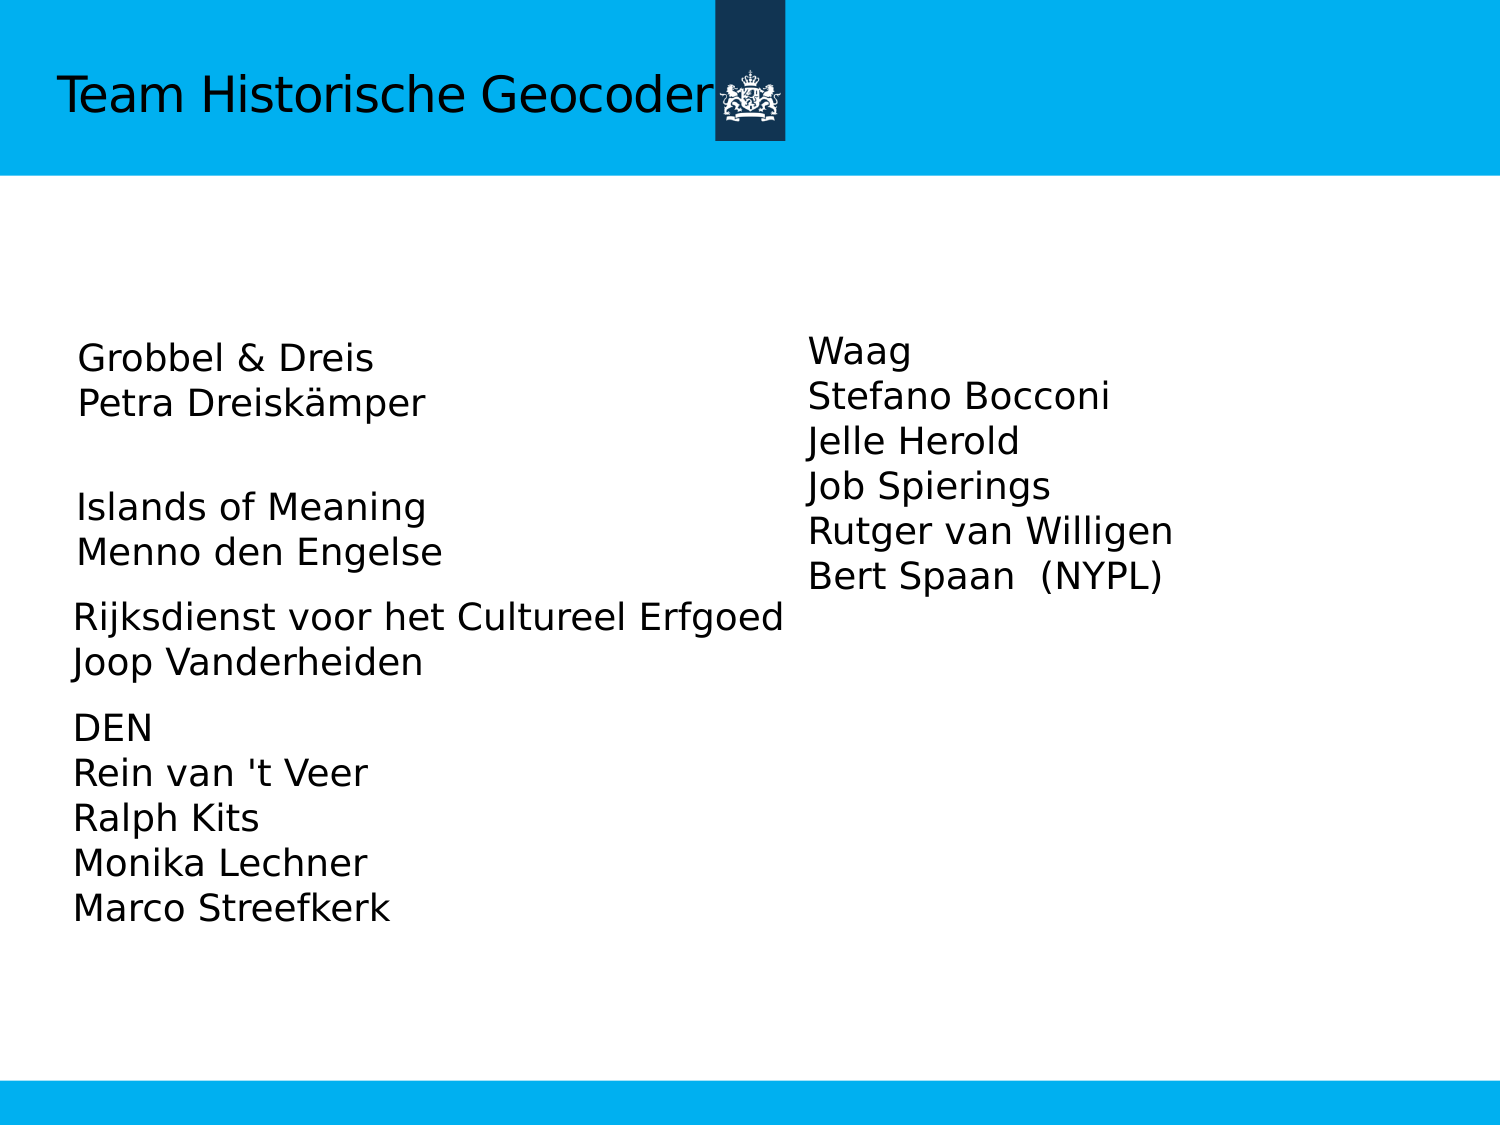

Team Historische Geocoder
Waag
Stefano Bocconi
Jelle Herold
Job Spierings
Rutger van Willigen
Bert Spaan  (NYPL)

Grobbel & Dreis
Petra Dreiskämper
Islands of Meaning
Menno den Engelse
Rijksdienst voor het Cultureel Erfgoed
Joop Vanderheiden

DEN
Rein van 't Veer
Ralph Kits
Monika Lechner
Marco Streefkerk